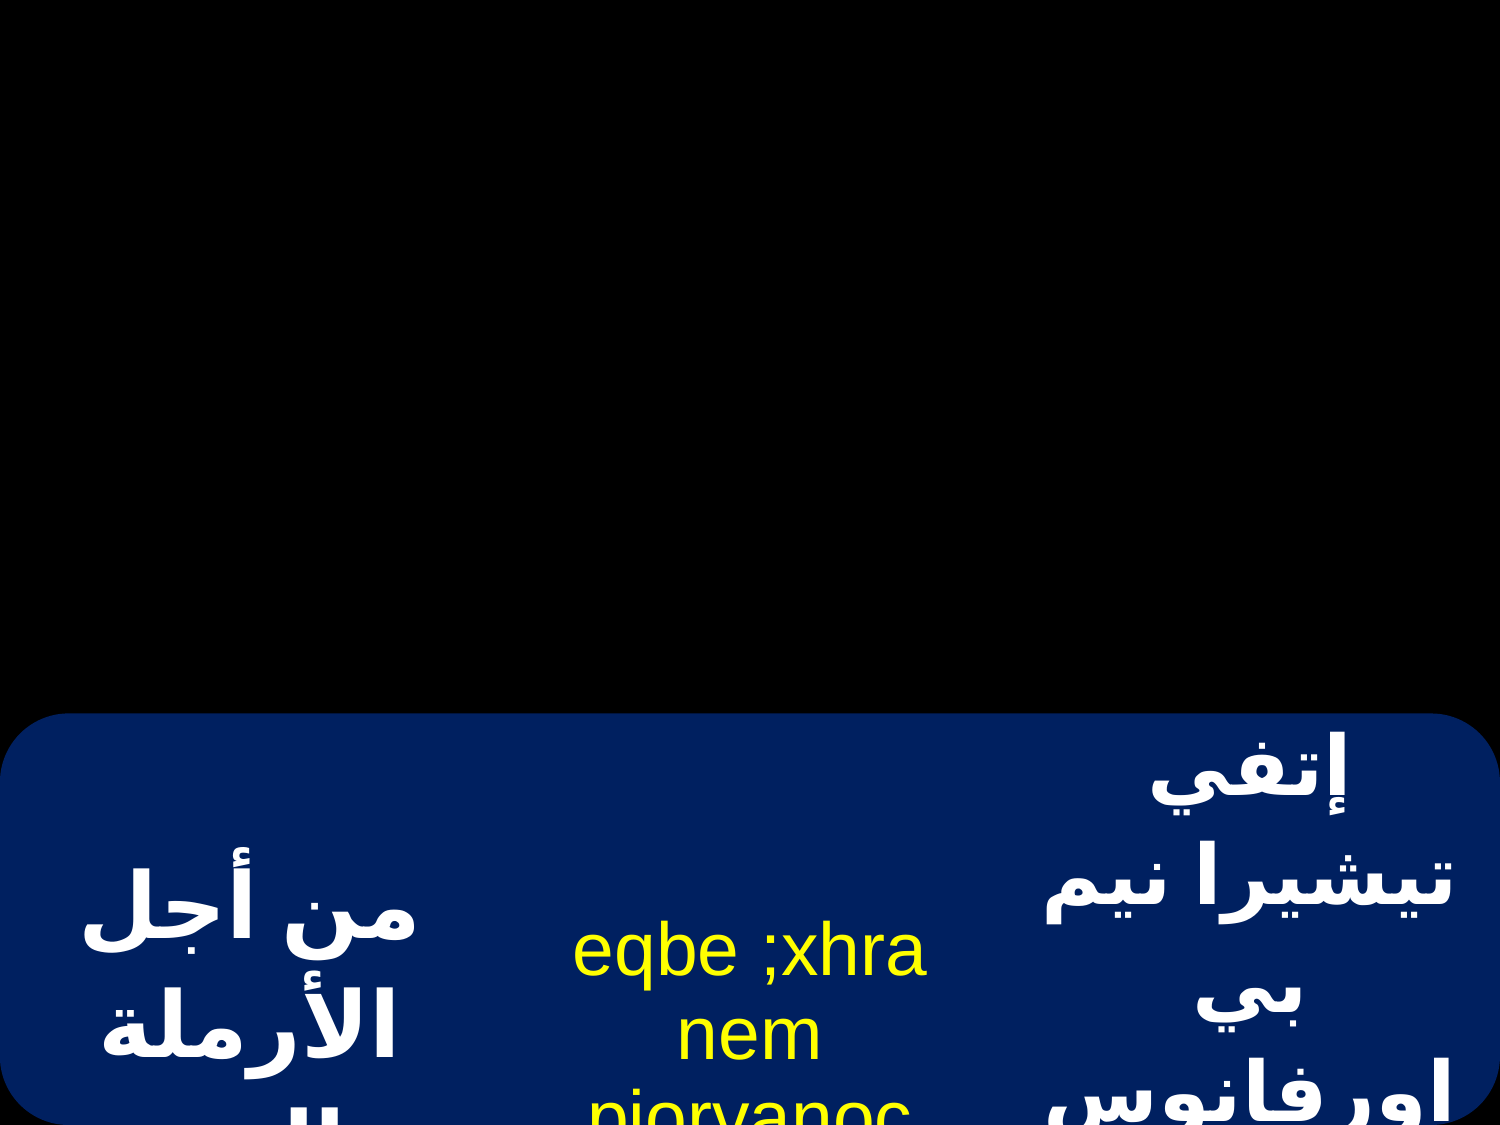

| من أجل الأرملة واليتيم والغريب والضيف | eqbe ;xhra nem piorvanoc nem pi]emmo nem pirem`njwili | إتفي تيشيرا نيم بي اورفانوس نيم بي شيممونيم بي ريم إنجويلي |
| --- | --- | --- |